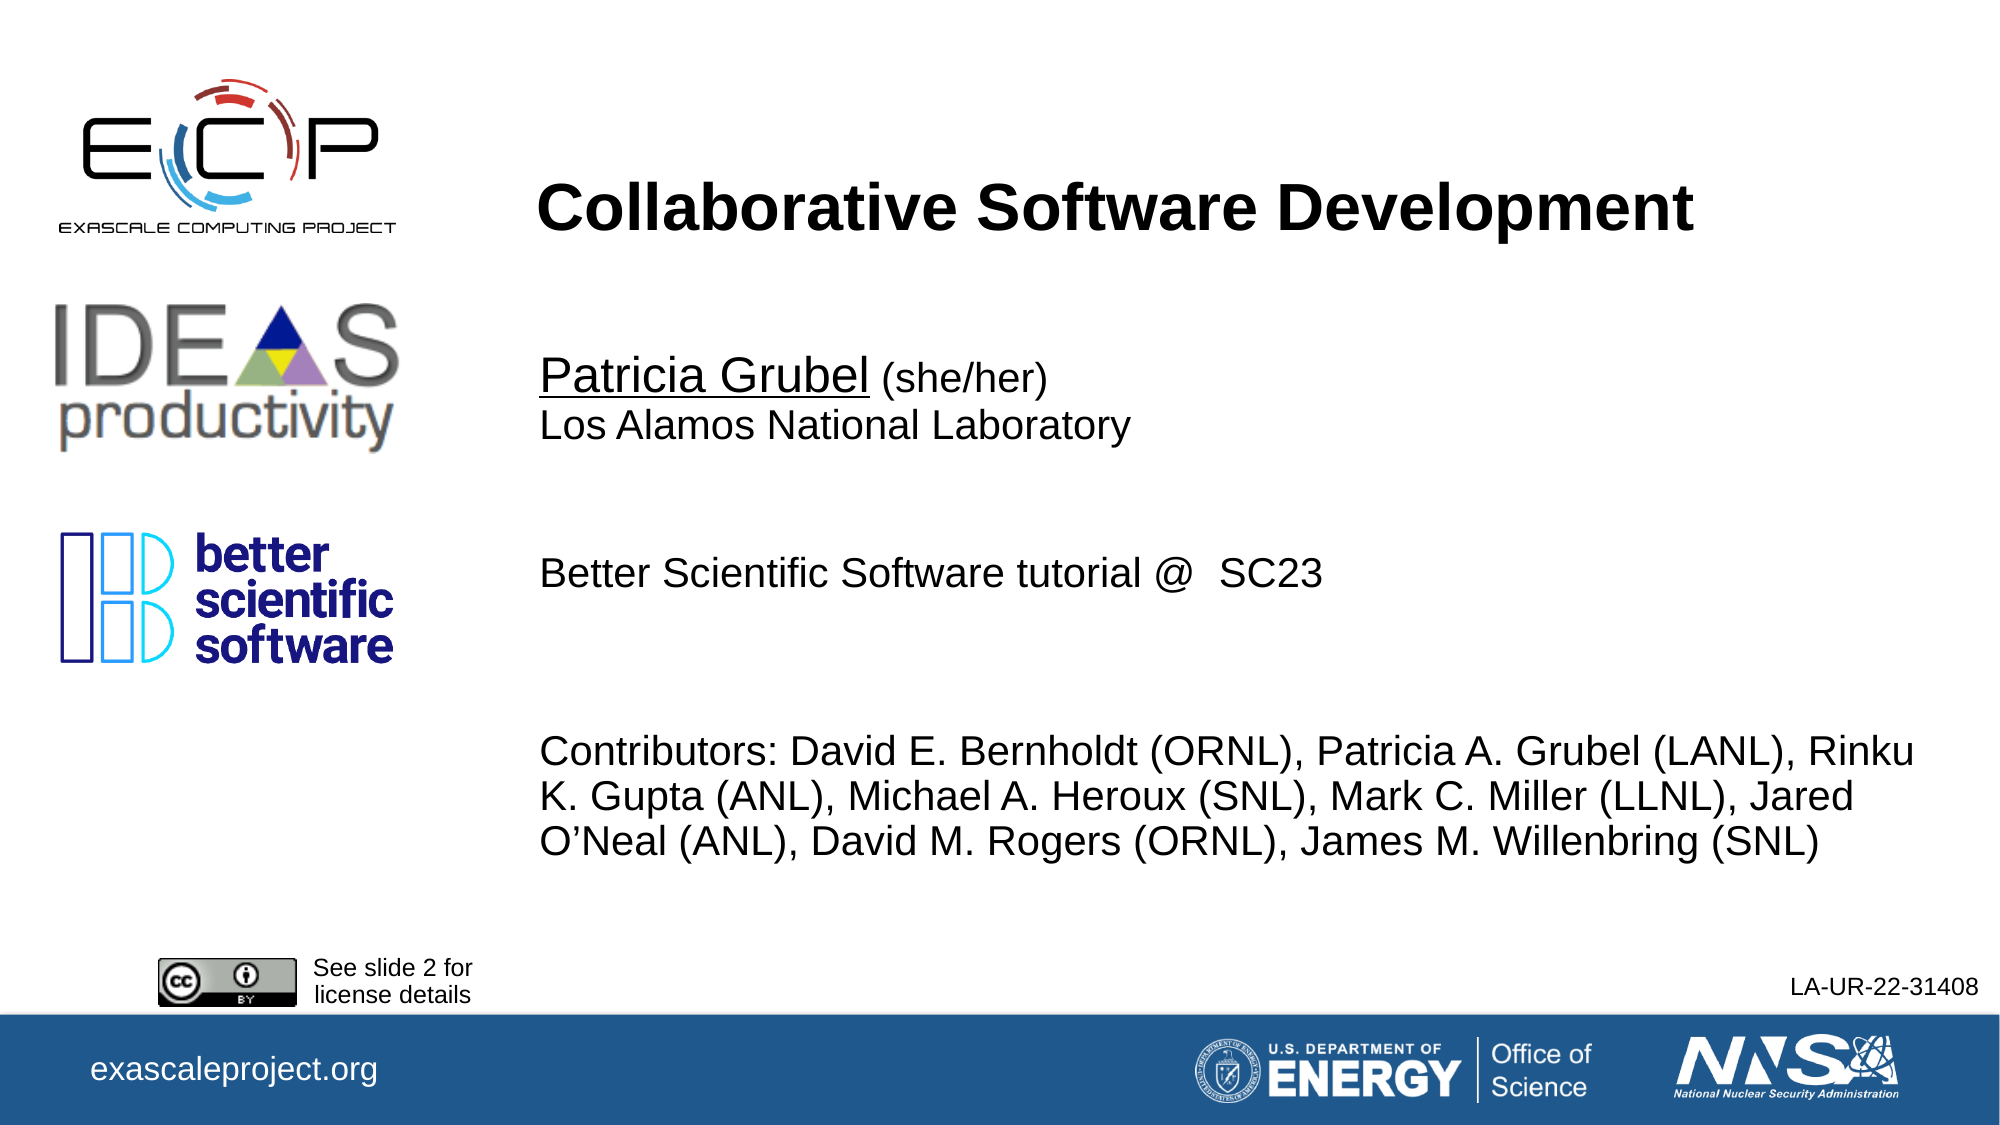

# Collaborative Software Development
Patricia Grubel (she/her)
Los Alamos National Laboratory

Better Scientific Software tutorial @  SC23

Contributors: David E. Bernholdt (ORNL), Patricia A. Grubel (LANL), Rinku K. Gupta (ANL), Michael A. Heroux (SNL), Mark C. Miller (LLNL), Jared O’Neal (ANL), David M. Rogers (ORNL), James M. Willenbring (SNL)

 LA-UR-22-31408